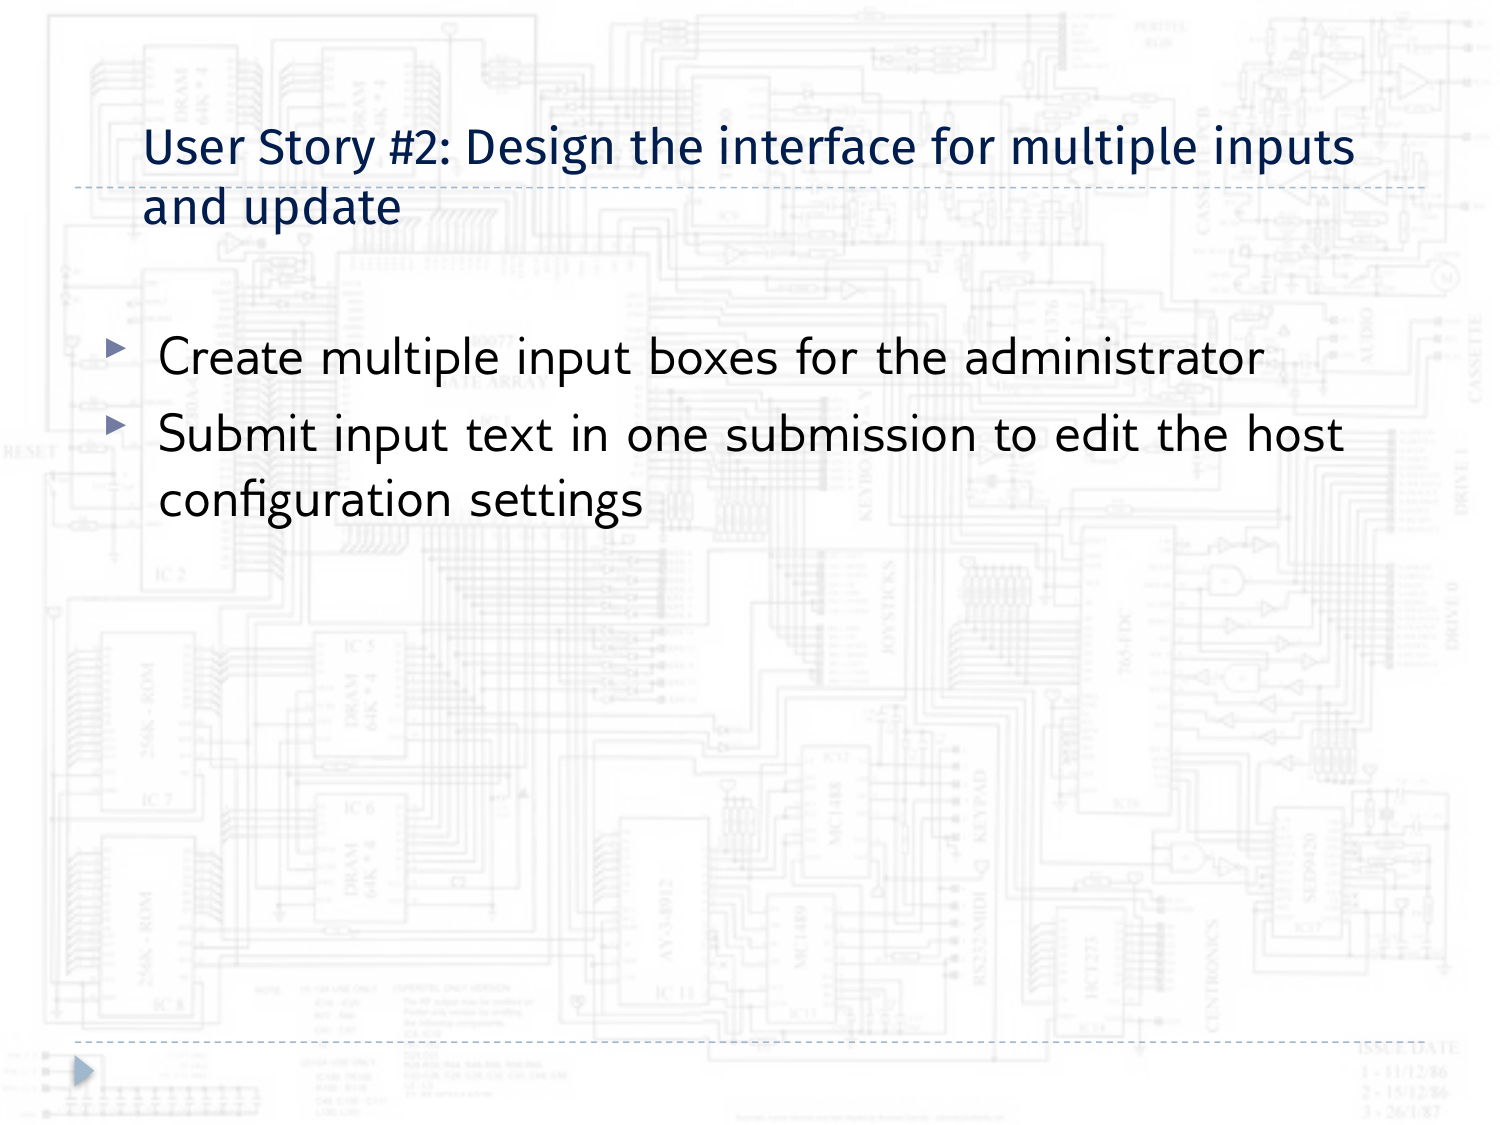

# User Story #2: Design the interface for multiple inputs and update
Create multiple input boxes for the administrator
Submit input text in one submission to edit the host configuration settings